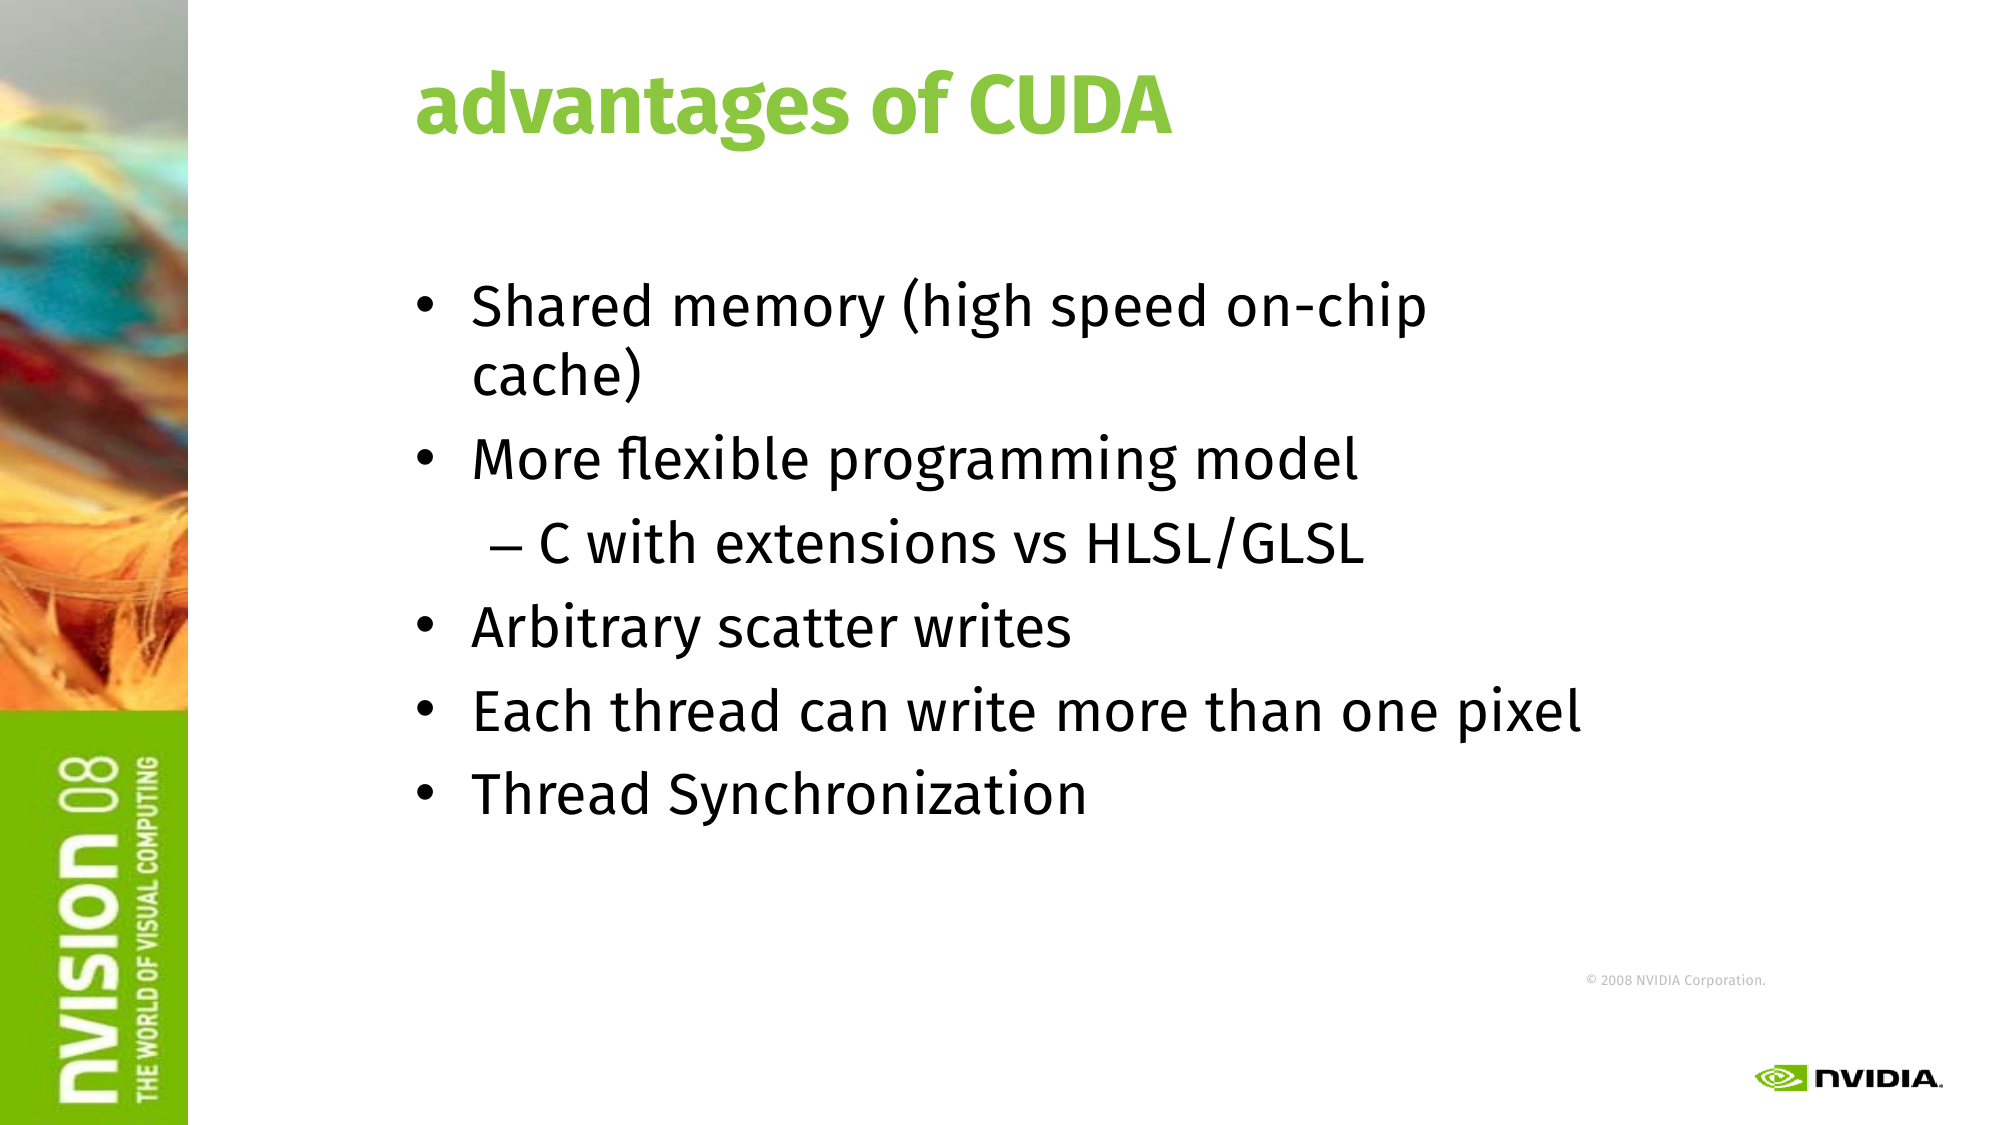

# advantages of CUDA
Shared memory (high speed on-chip cache)
More flexible programming model
– C with extensions vs HLSL/GLSL
Arbitrary scatter writes
Each thread can write more than one pixel
Thread Synchronization
© 2008 NVIDIA Corporation.